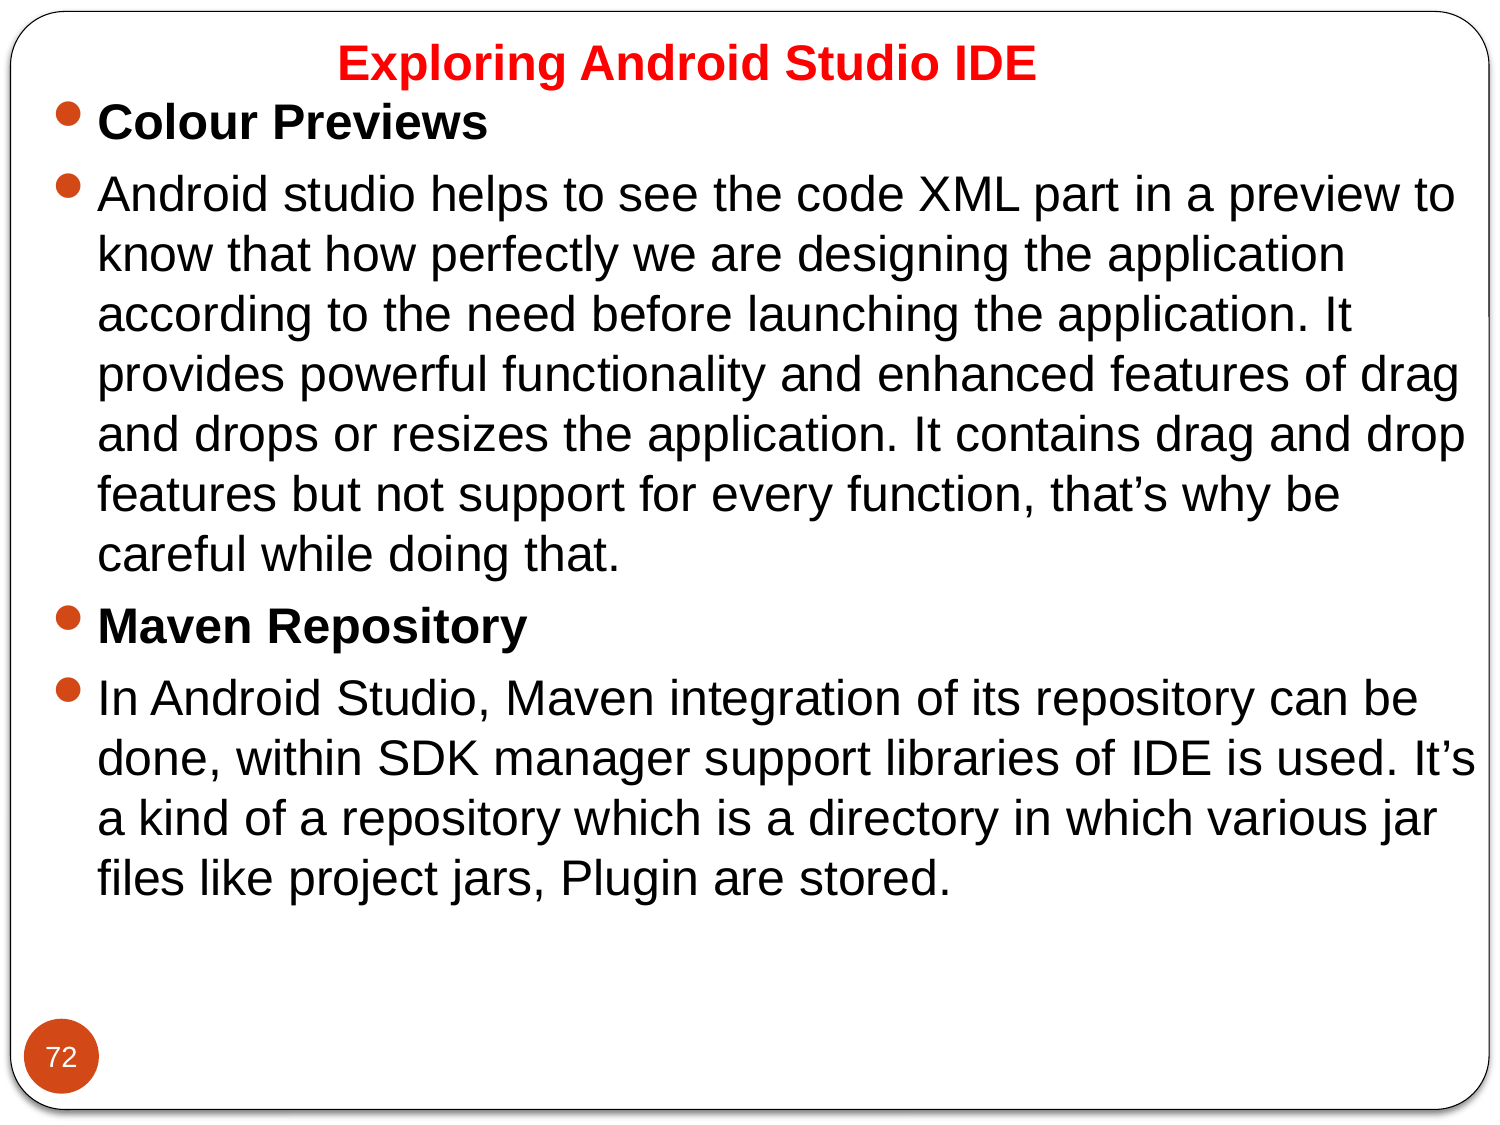

# Exploring Android Studio IDE
Colour Previews
Android studio helps to see the code XML part in a preview to know that how perfectly we are designing the application according to the need before launching the application. It provides powerful functionality and enhanced features of drag and drops or resizes the application. It contains drag and drop features but not support for every function, that’s why be careful while doing that.
Maven Repository
In Android Studio, Maven integration of its repository can be done, within SDK manager support libraries of IDE is used. It’s a kind of a repository which is a directory in which various jar files like project jars, Plugin are stored.

72